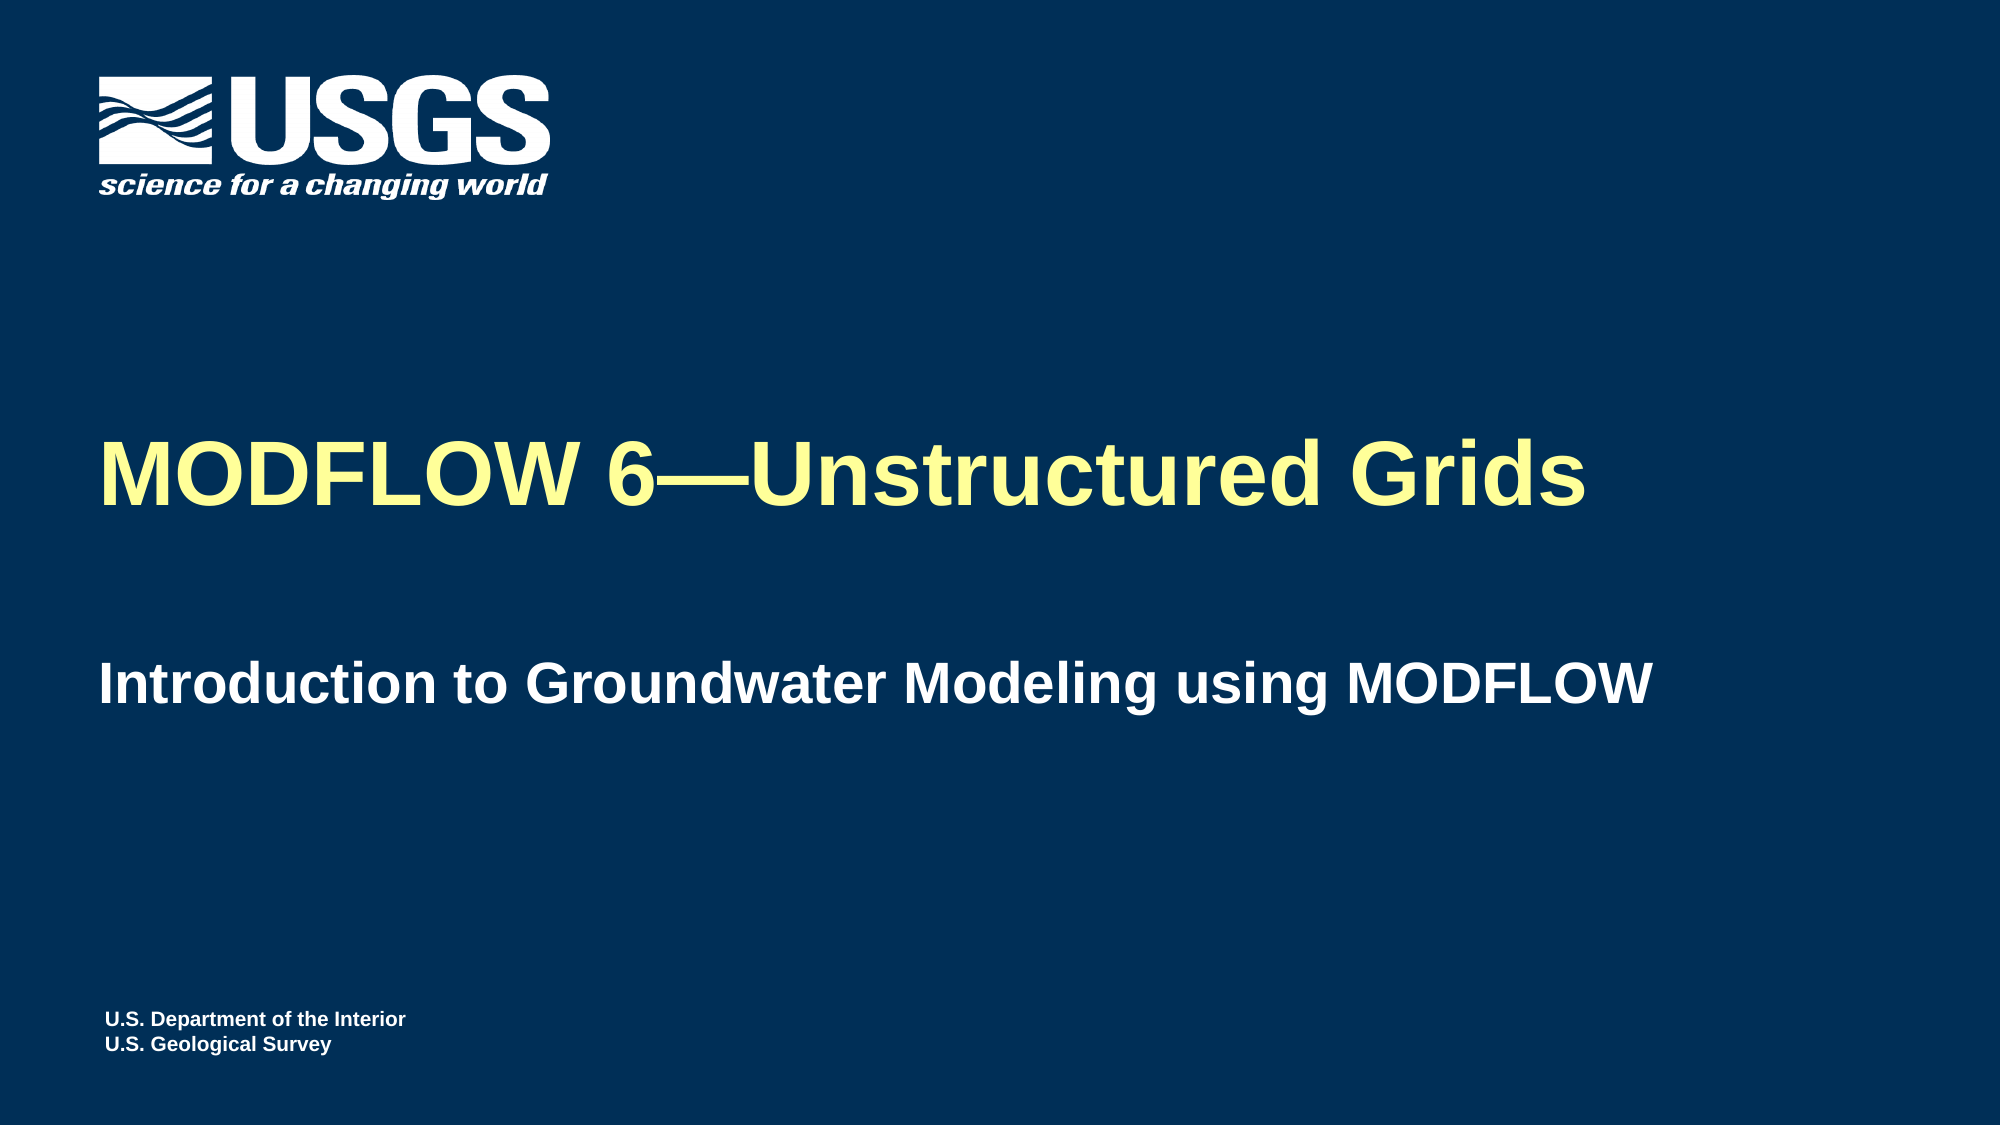

# MODFLOW 6—Unstructured Grids
Introduction to Groundwater Modeling using MODFLOW